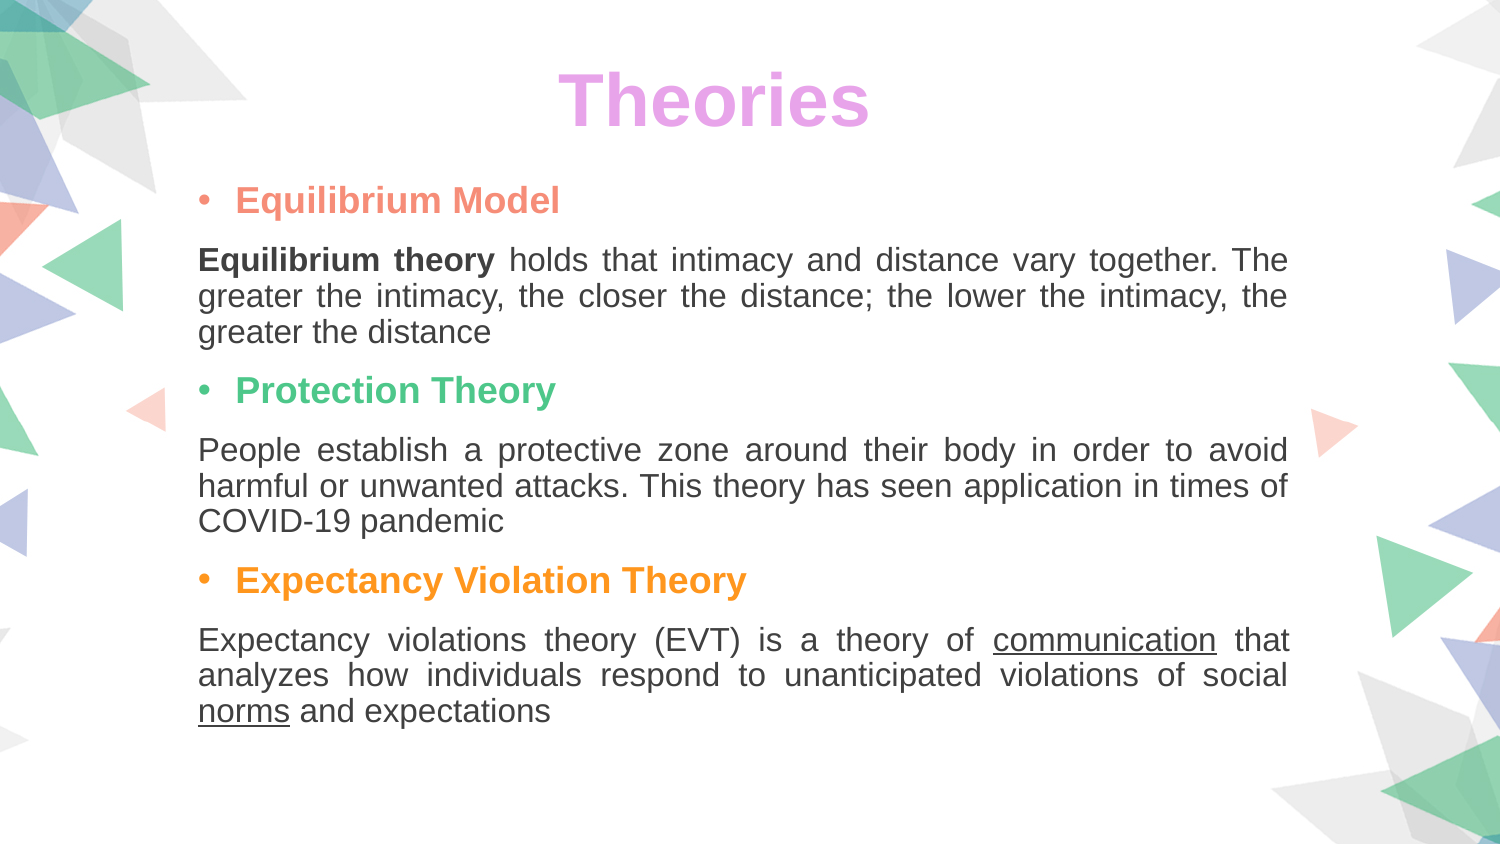

Theories
Equilibrium Model
Equilibrium theory holds that intimacy and distance vary together. The greater the intimacy, the closer the distance; the lower the intimacy, the greater the distance
Protection Theory
People establish a protective zone around their body in order to avoid harmful or unwanted attacks. This theory has seen application in times of COVID-19 pandemic
Expectancy Violation Theory
Expectancy violations theory (EVT) is a theory of communication that analyzes how individuals respond to unanticipated violations of social norms and expectations